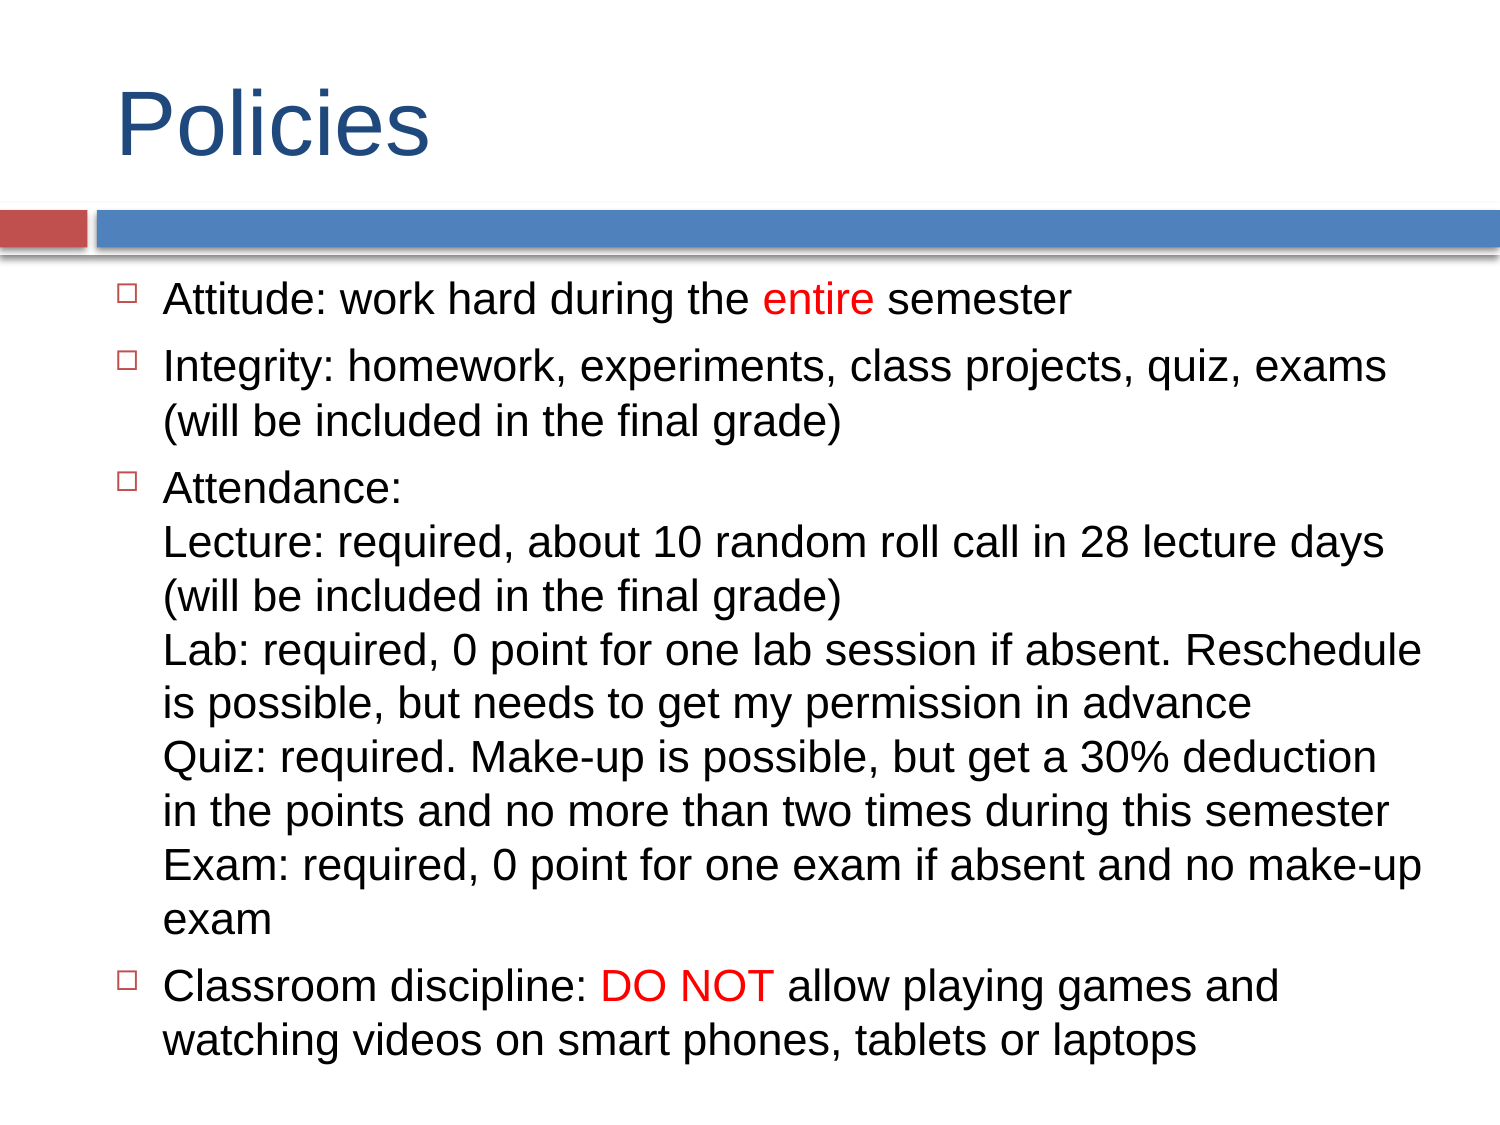

# Policies
Attitude: work hard during the entire semester
Integrity: homework, experiments, class projects, quiz, exams (will be included in the final grade)
Attendance:
Lecture: required, about 10 random roll call in 28 lecture days (will be included in the final grade)
Lab: required, 0 point for one lab session if absent. Reschedule is possible, but needs to get my permission in advance
Quiz: required. Make-up is possible, but get a 30% deduction in the points and no more than two times during this semester
Exam: required, 0 point for one exam if absent and no make-up exam
Classroom discipline: DO NOT allow playing games and watching videos on smart phones, tablets or laptops